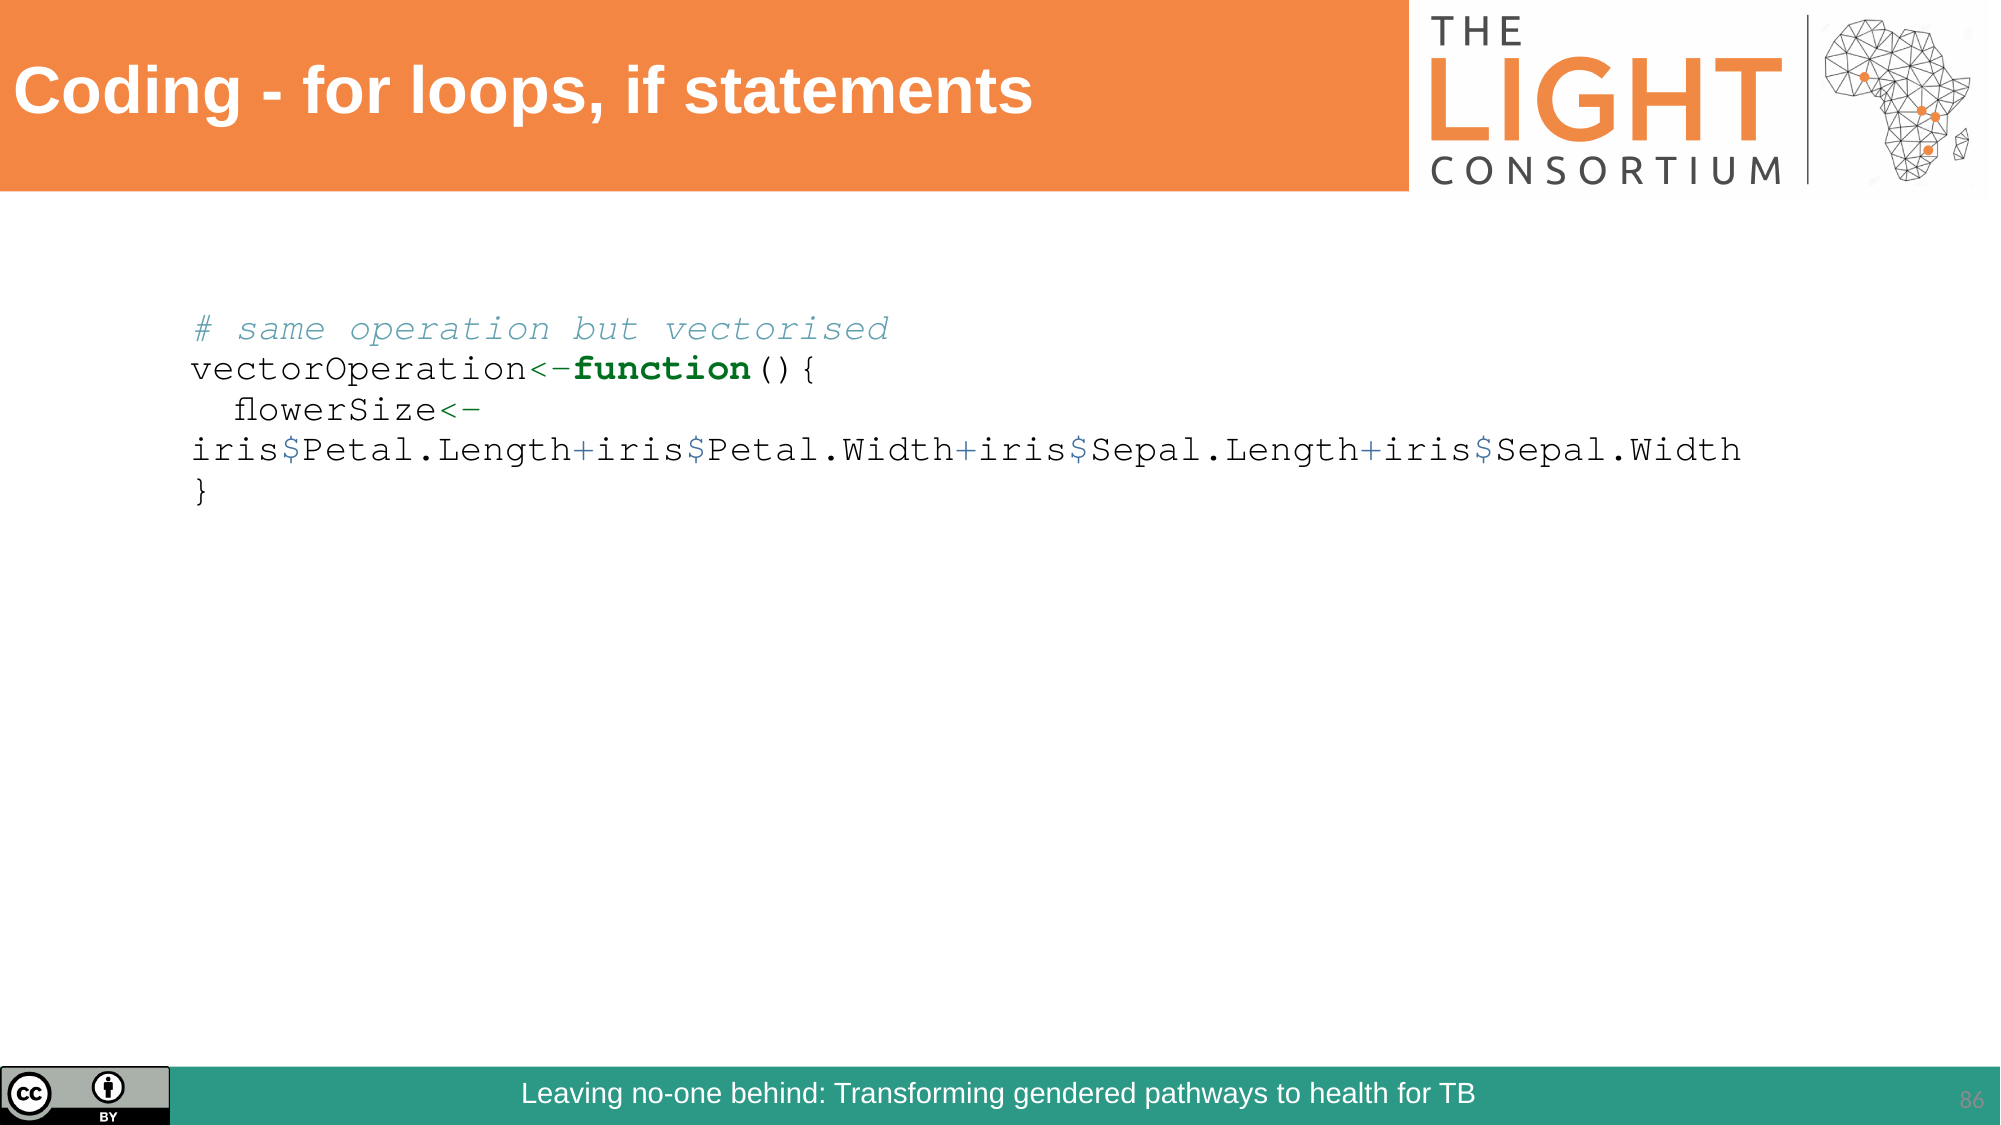

# Coding - for loops, if statements
# same operation but vectorised vectorOperation<-function(){ flowerSize<-iris$Petal.Length+iris$Petal.Width+iris$Sepal.Length+iris$Sepal.Width }
86